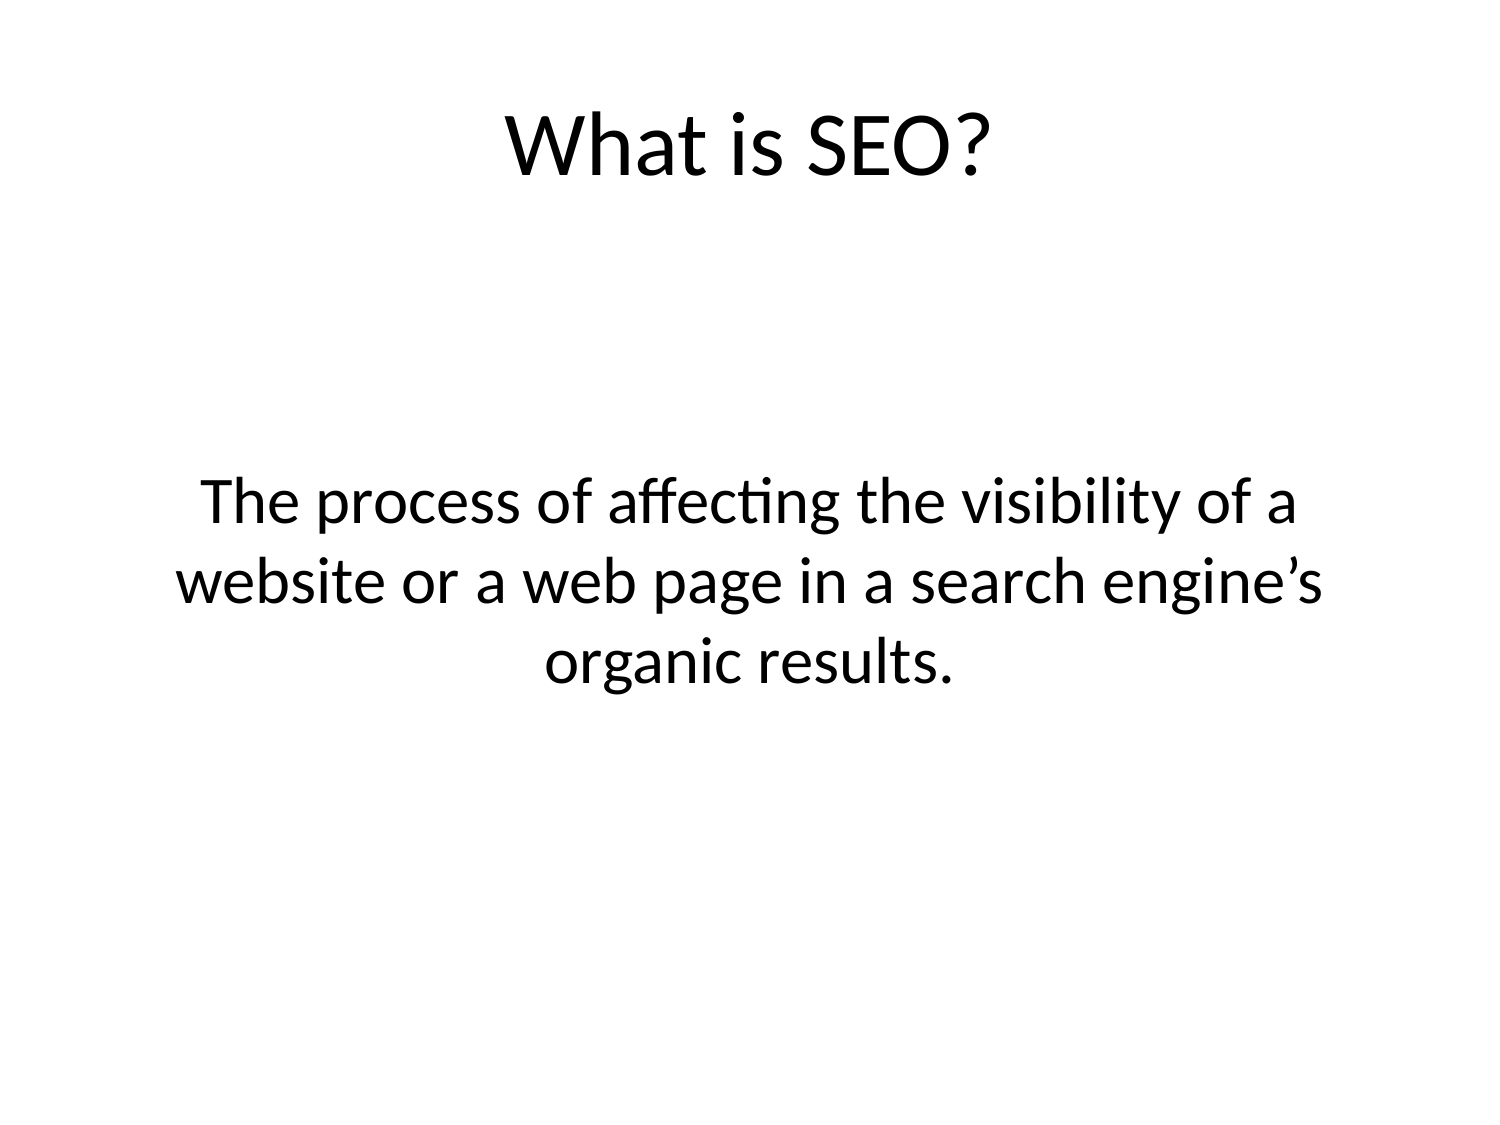

# What is SEO?

The process of affecting the visibility of a website or a web page in a search engine’s organic results.